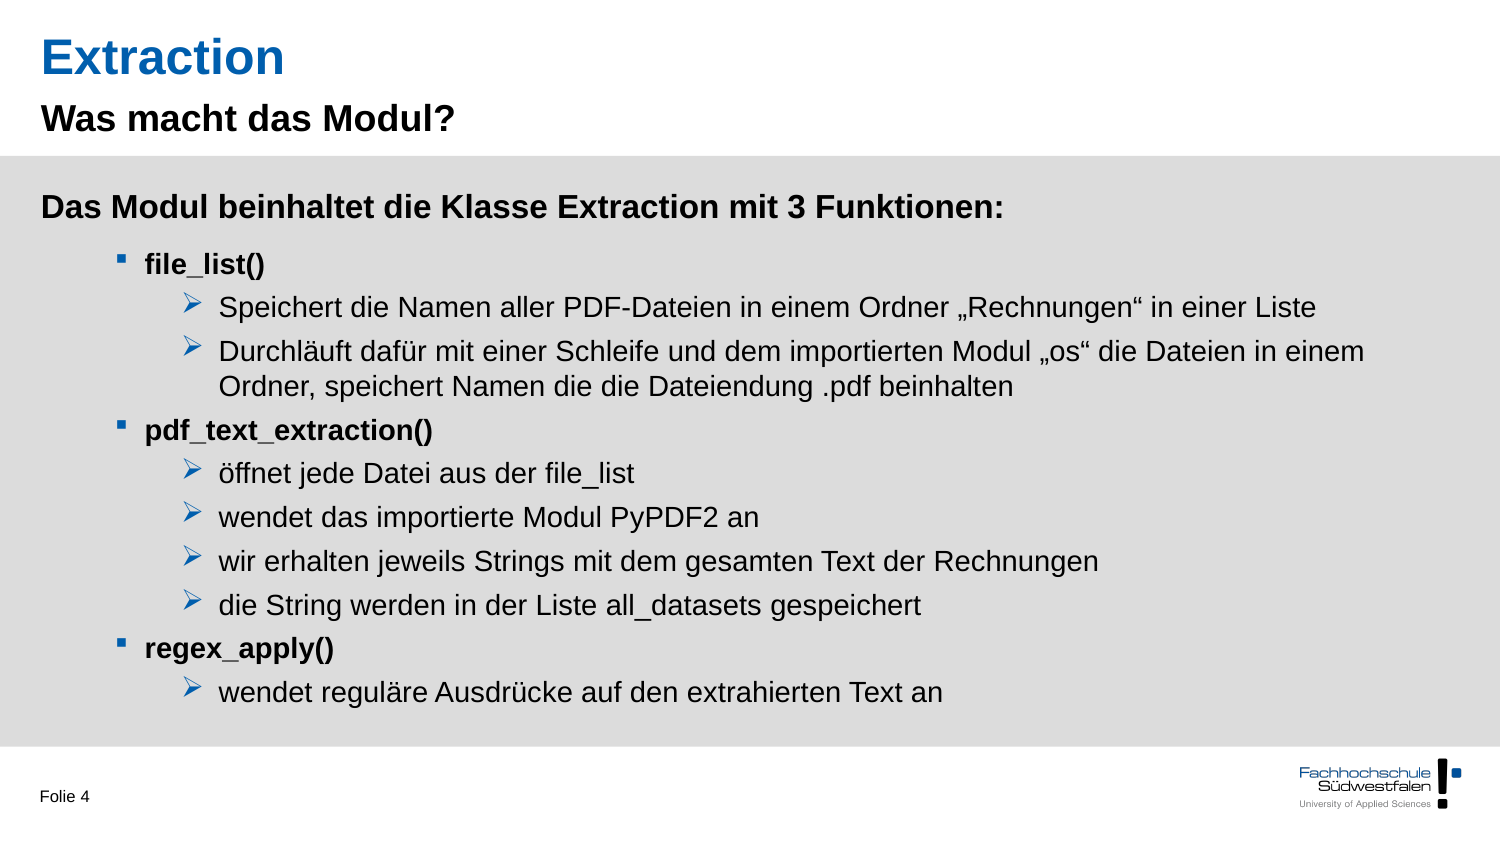

# Extraction
Was macht das Modul?

Das Modul beinhaltet die Klasse Extraction mit 3 Funktionen:

file_list()
Speichert die Namen aller PDF-Dateien in einem Ordner „Rechnungen“ in einer Liste
Durchläuft dafür mit einer Schleife und dem importierten Modul „os“ die Dateien in einem Ordner, speichert Namen die die Dateiendung .pdf beinhalten
pdf_text_extraction()
öffnet jede Datei aus der file_list
wendet das importierte Modul PyPDF2 an
wir erhalten jeweils Strings mit dem gesamten Text der Rechnungen
die String werden in der Liste all_datasets gespeichert
regex_apply()
wendet reguläre Ausdrücke auf den extrahierten Text an